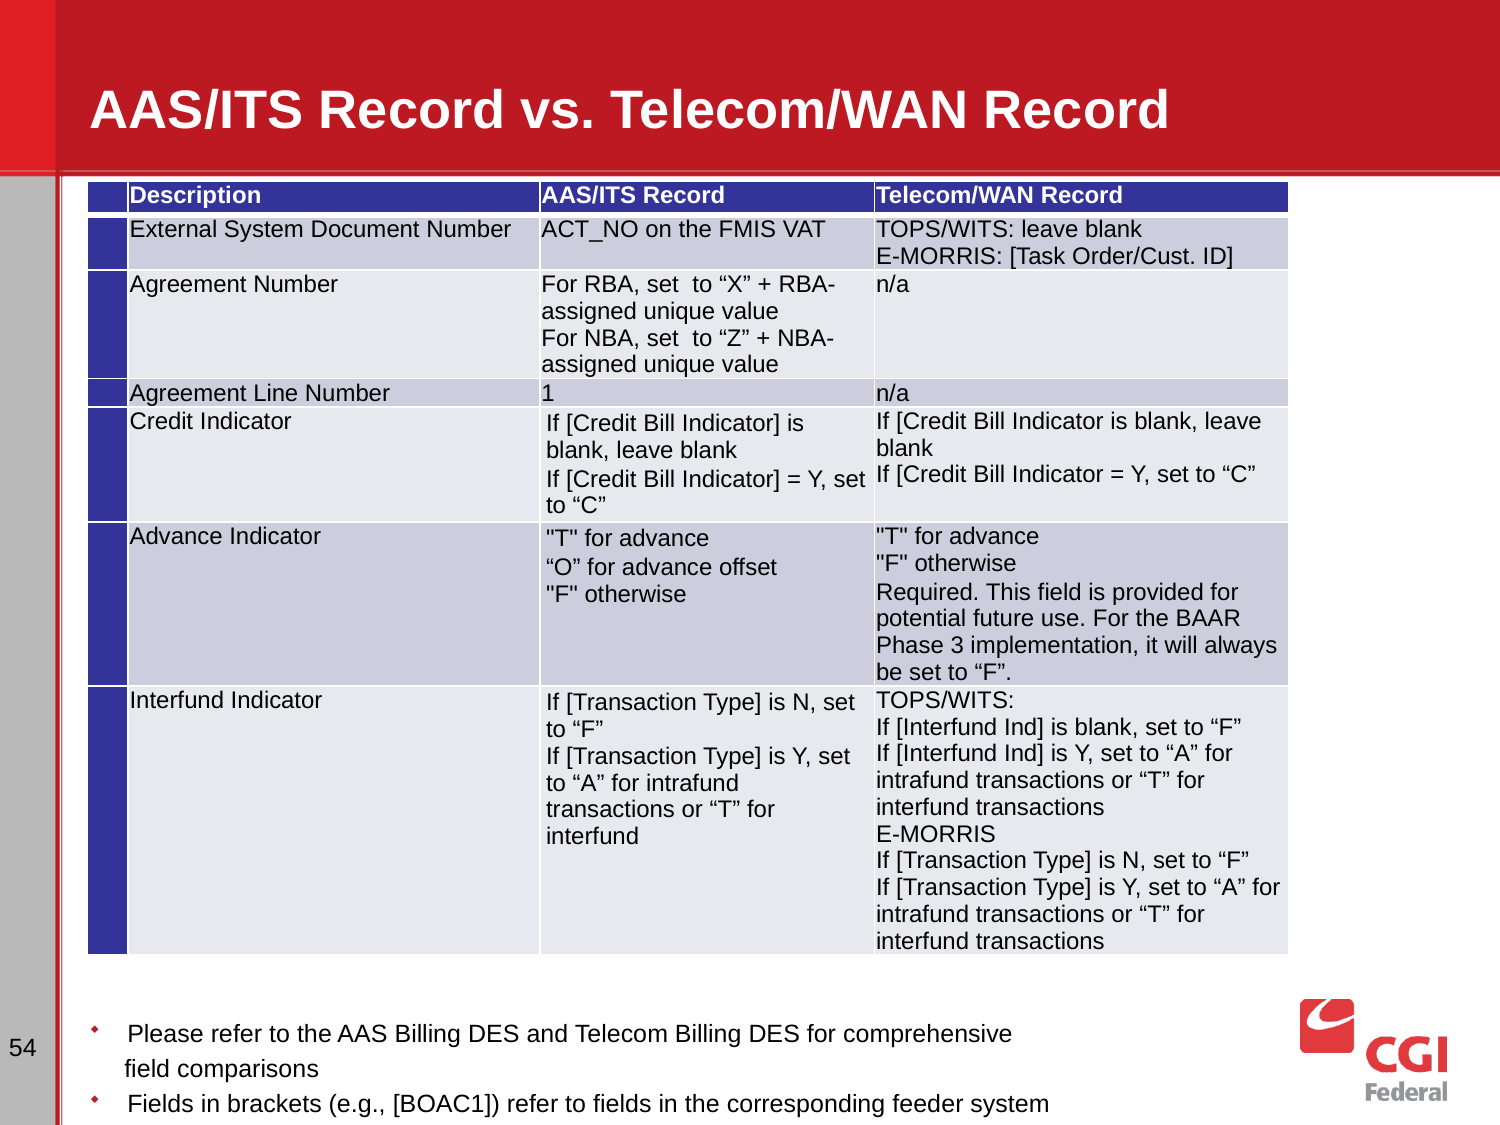

# AAS/ITS Record vs. Telecom/WAN Record
|  | Description | AAS/ITS Record | Telecom/WAN Record |
| --- | --- | --- | --- |
|  | External System Document Number | ACT\_NO on the FMIS VAT | TOPS/WITS: leave blank E-MORRIS: [Task Order/Cust. ID] |
|  | Agreement Number | For RBA, set to “X” + RBA-assigned unique value For NBA, set to “Z” + NBA-assigned unique value | n/a |
|  | Agreement Line Number | 1 | n/a |
|  | Credit Indicator | If [Credit Bill Indicator] is blank, leave blank If [Credit Bill Indicator] = Y, set to “C” | If [Credit Bill Indicator is blank, leave blank If [Credit Bill Indicator = Y, set to “C” |
|  | Advance Indicator | "T" for advance “O” for advance offset "F" otherwise | "T" for advance "F" otherwise Required. This field is provided for potential future use. For the BAAR Phase 3 implementation, it will always be set to “F”. |
|  | Interfund Indicator | If [Transaction Type] is N, set to “F” If [Transaction Type] is Y, set to “A” for intrafund transactions or “T” for interfund | TOPS/WITS: If [Interfund Ind] is blank, set to “F” If [Interfund Ind] is Y, set to “A” for intrafund transactions or “T” for interfund transactions E-MORRIS If [Transaction Type] is N, set to “F” If [Transaction Type] is Y, set to “A” for intrafund transactions or “T” for interfund transactions |
Please refer to the AAS Billing DES and Telecom Billing DES for comprehensive
     field comparisons
Fields in brackets (e.g., [BOAC1]) refer to fields in the corresponding feeder system

54